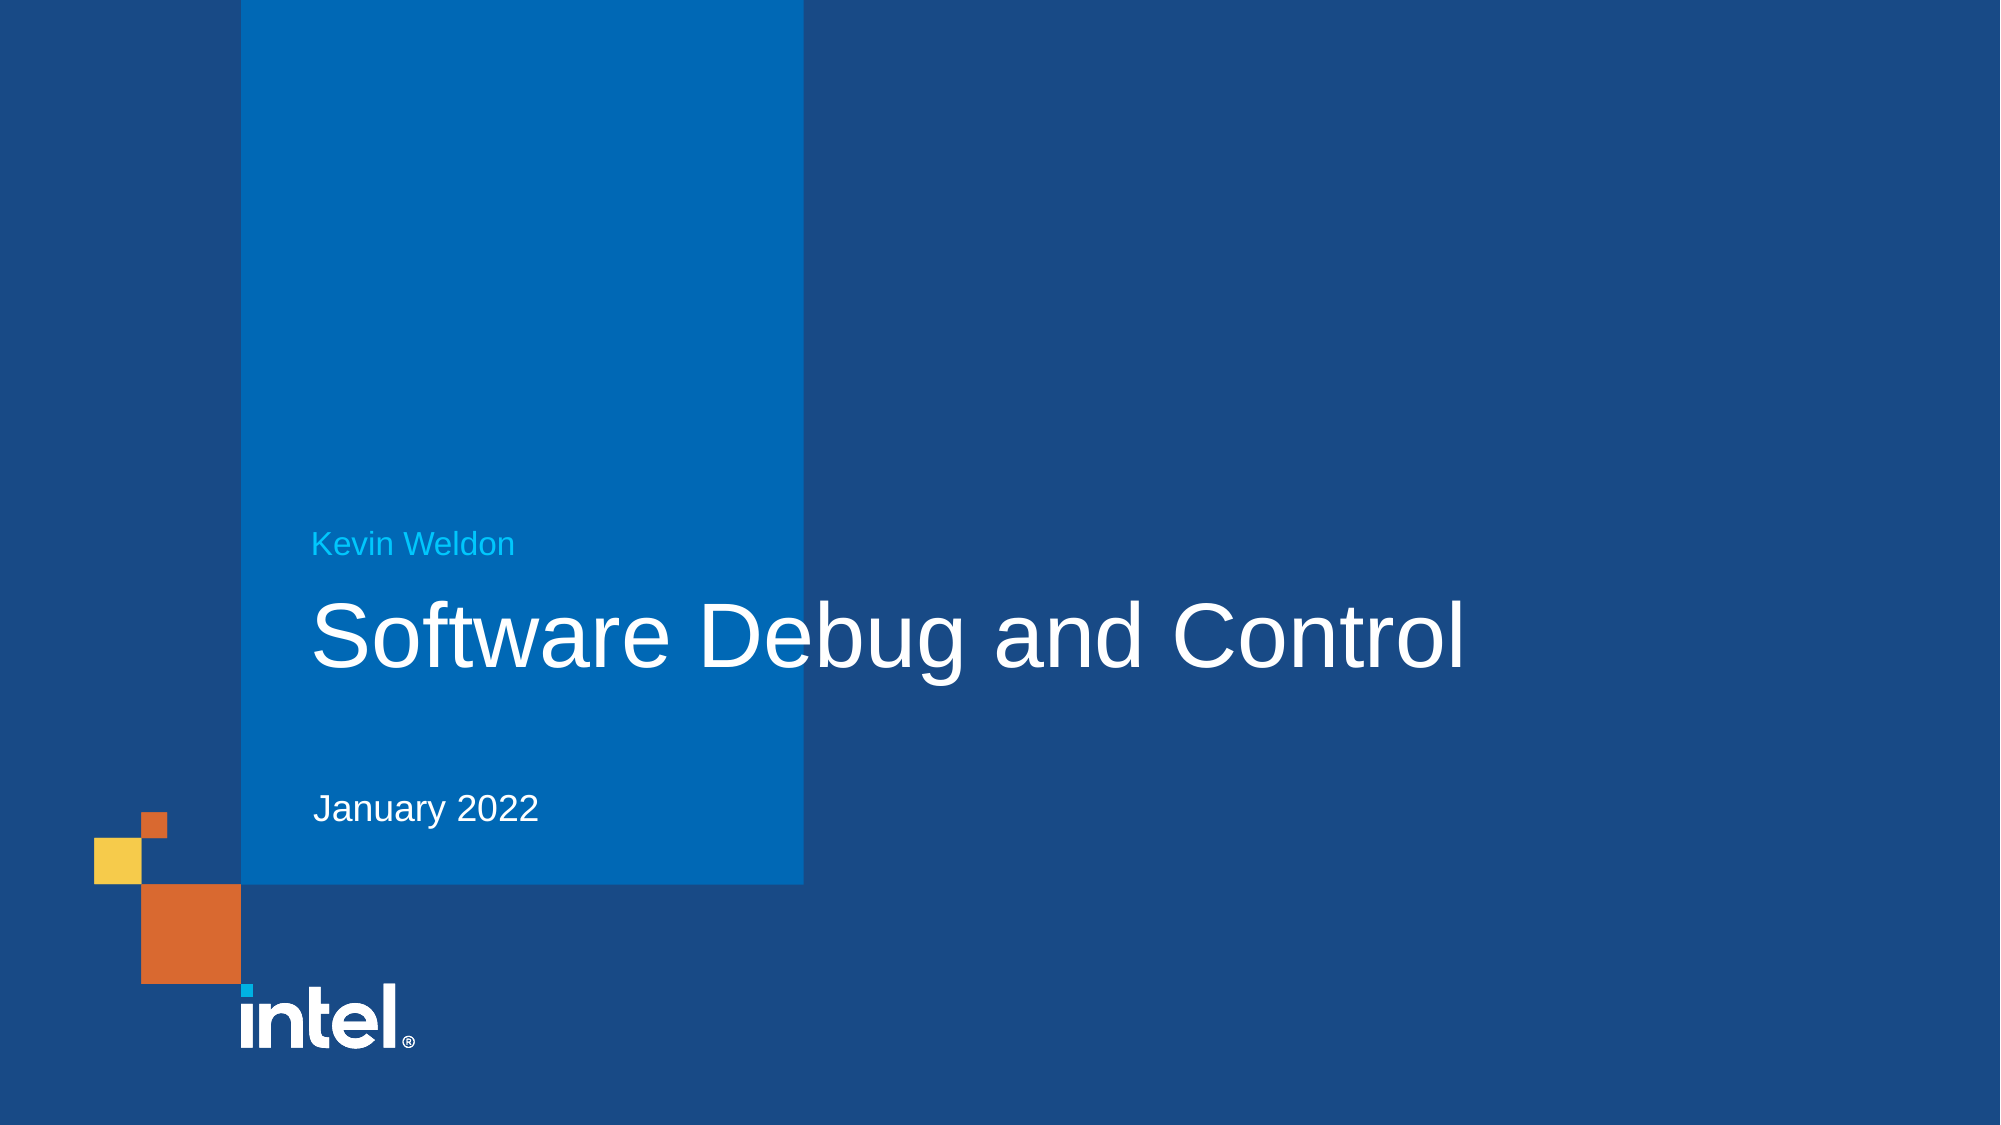

Kevin Weldon
# Software Debug and Control
January 2022